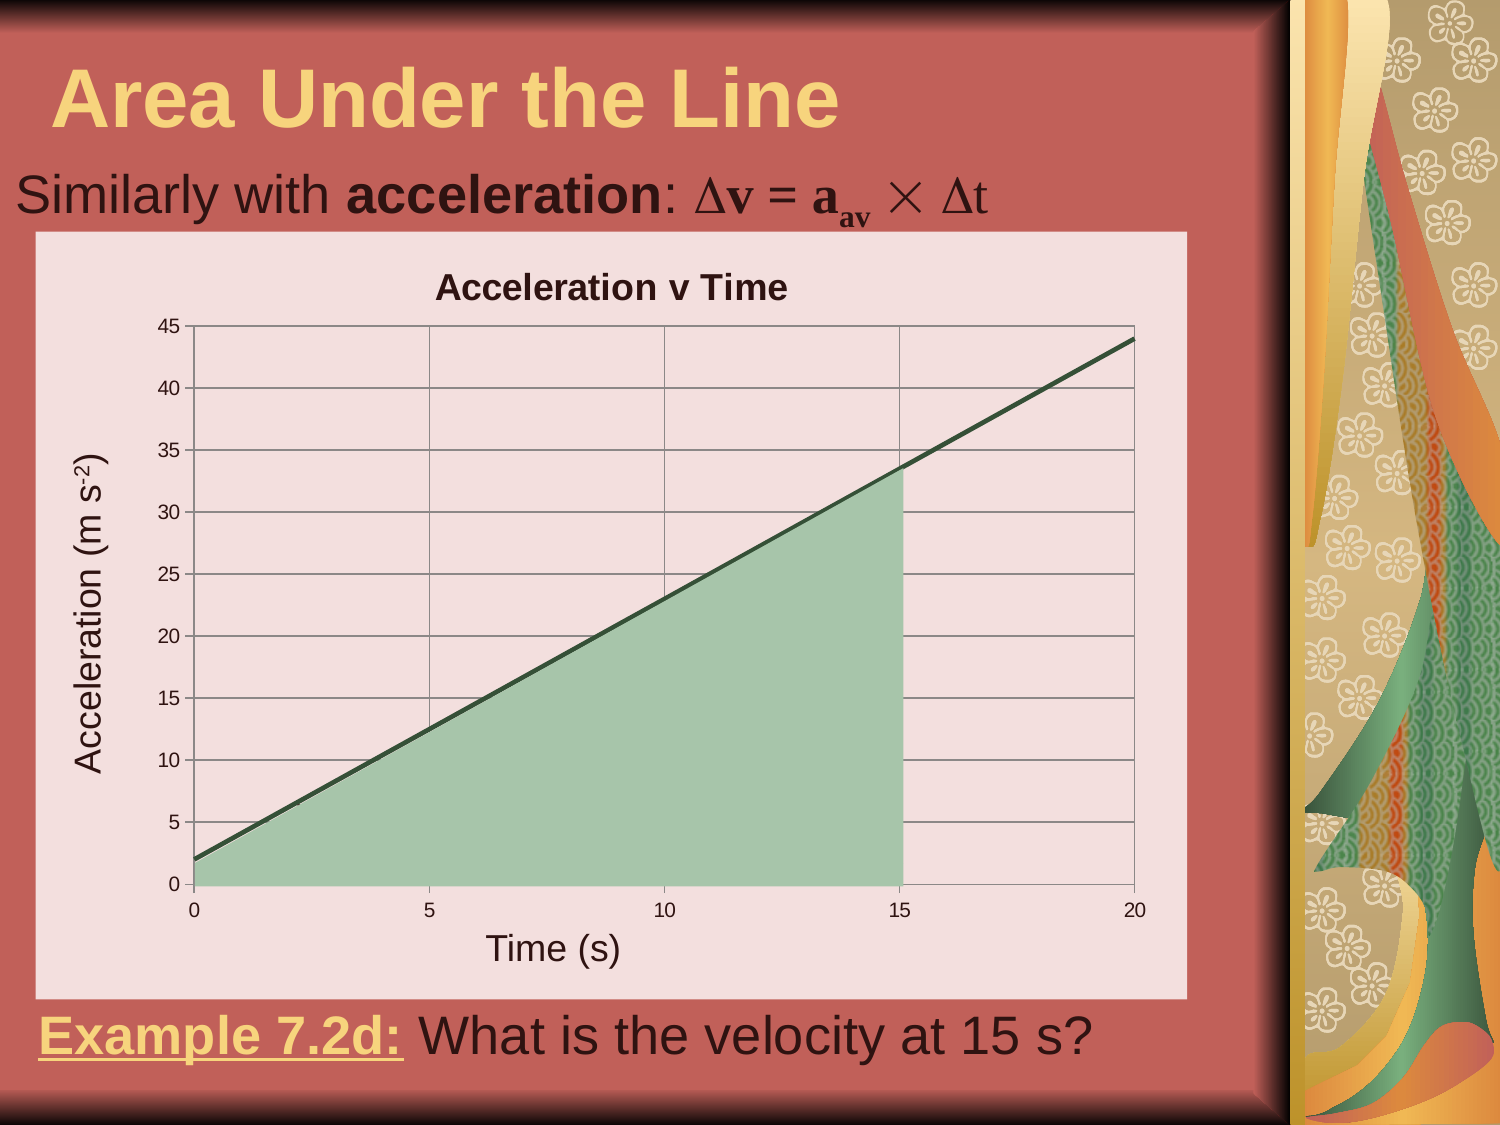

# Area Under the Line
Similarly with acceleration: Δv = aav × Δt

### Chart: Acceleration v Time

| Category |  |
|---|---|
Acceleration (m s-2)
Time (s)

Time (s)
Example 7.2d: What is the velocity at 15 s?